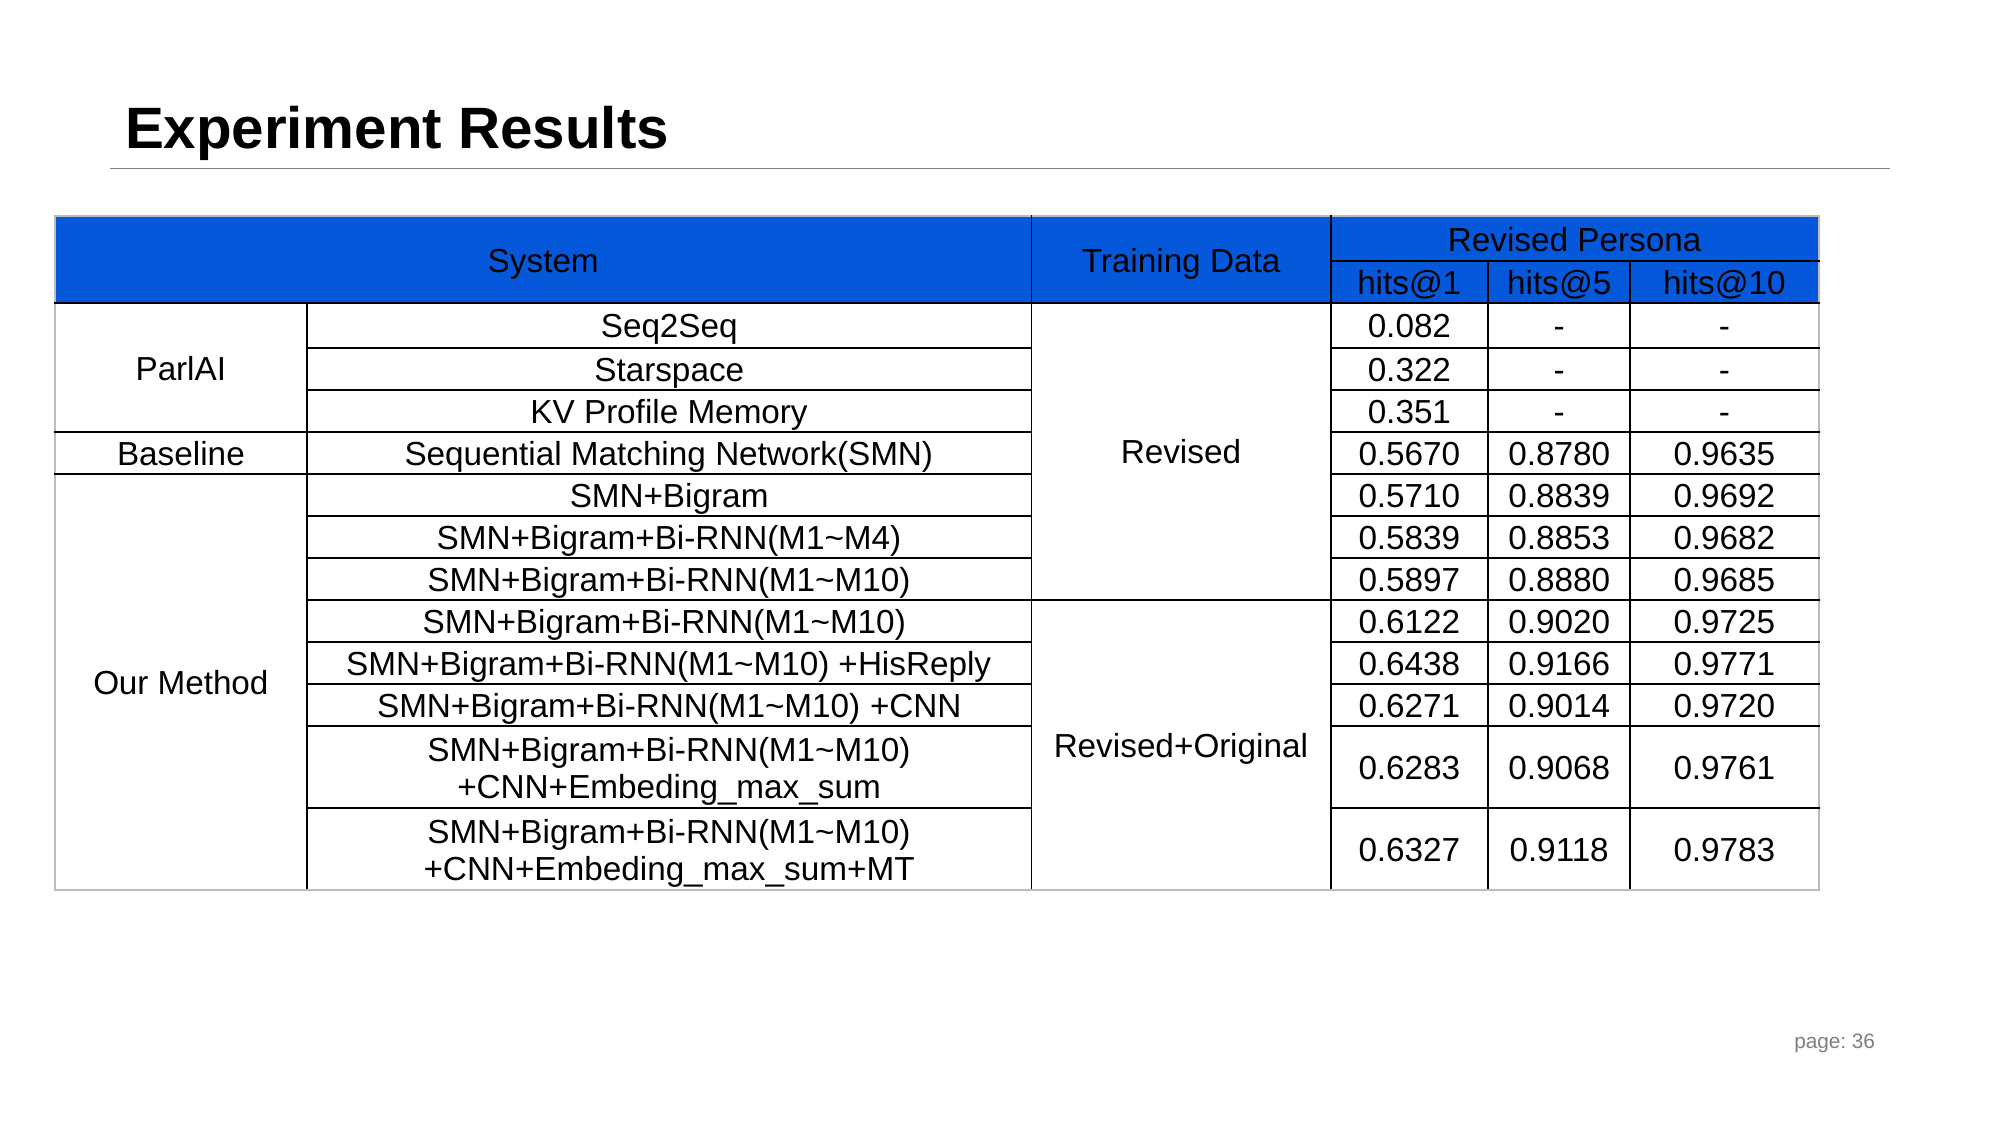

# Experiment Results
| System |  | Training Data | Revised Persona |  |  |
| --- | --- | --- | --- | --- | --- |
|  |  |  | hits@1 | hits@5 | hits@10 |
| ParlAI | Seq2Seq | Revised | 0.082 | - | - |
|  | Starspace |  | 0.322 | - | - |
|  | KV Profile Memory |  | 0.351 | - | - |
| Baseline | Sequential Matching Network(SMN) |  | 0.5670 | 0.8780 | 0.9635 |
| Our Method | SMN+Bigram |  | 0.5710 | 0.8839 | 0.9692 |
|  | SMN+Bigram+Bi-RNN(M1~M4) |  | 0.5839 | 0.8853 | 0.9682 |
|  | SMN+Bigram+Bi-RNN(M1~M10) |  | 0.5897 | 0.8880 | 0.9685 |
|  | SMN+Bigram+Bi-RNN(M1~M10) | Revised+Original | 0.6122 | 0.9020 | 0.9725 |
|  | SMN+Bigram+Bi-RNN(M1~M10) +HisReply |  | 0.6438 | 0.9166 | 0.9771 |
|  | SMN+Bigram+Bi-RNN(M1~M10) +CNN |  | 0.6271 | 0.9014 | 0.9720 |
|  | SMN+Bigram+Bi-RNN(M1~M10) +CNN+Embeding\_max\_sum |  | 0.6283 | 0.9068 | 0.9761 |
|  | SMN+Bigram+Bi-RNN(M1~M10) +CNN+Embeding\_max\_sum+MT |  | 0.6327 | 0.9118 | 0.9783 |
page: 36